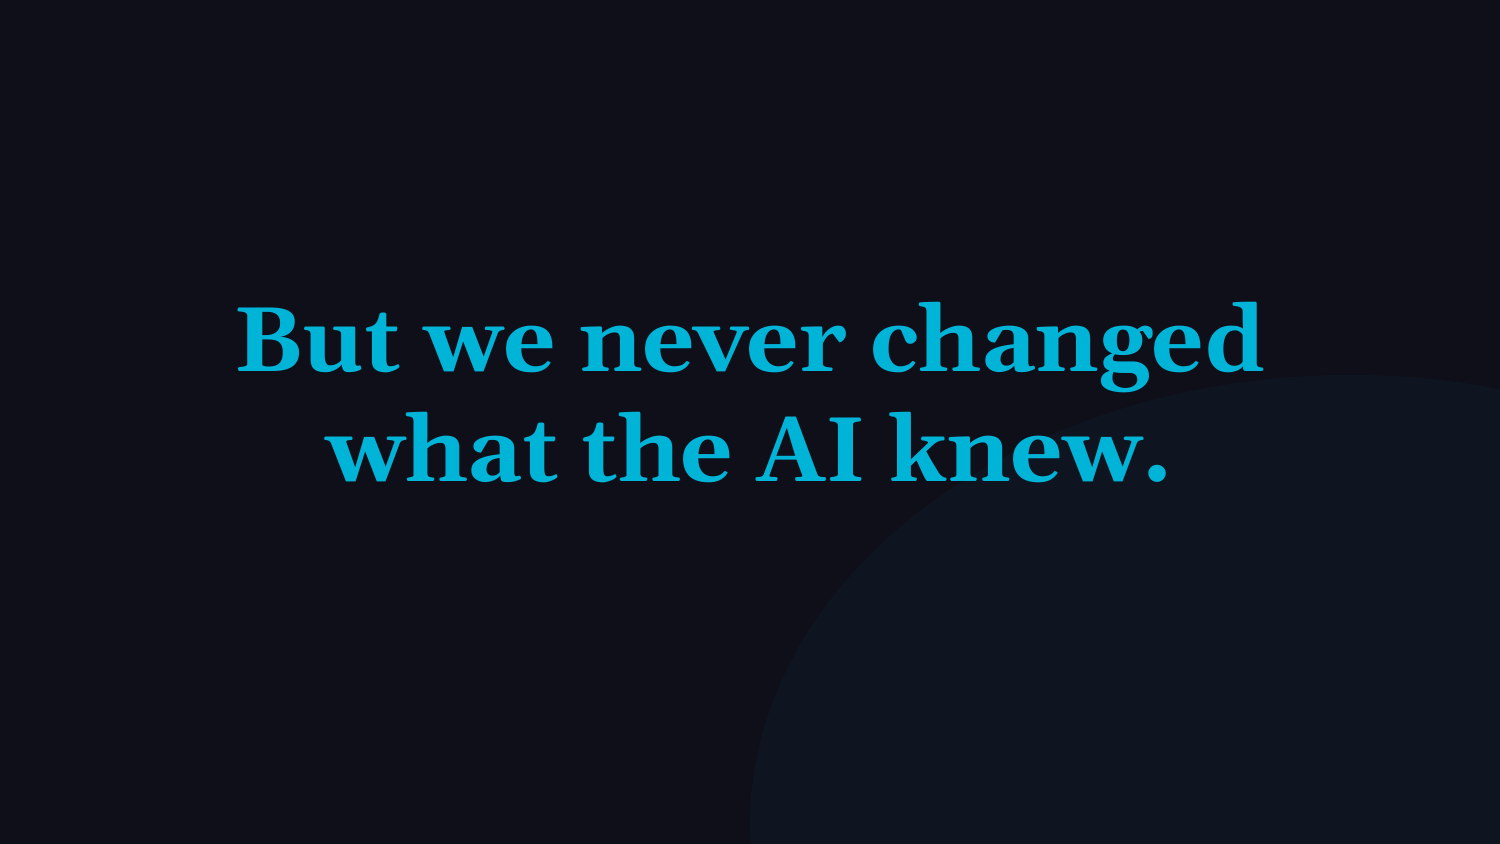

But we never changed
what the AI knew.